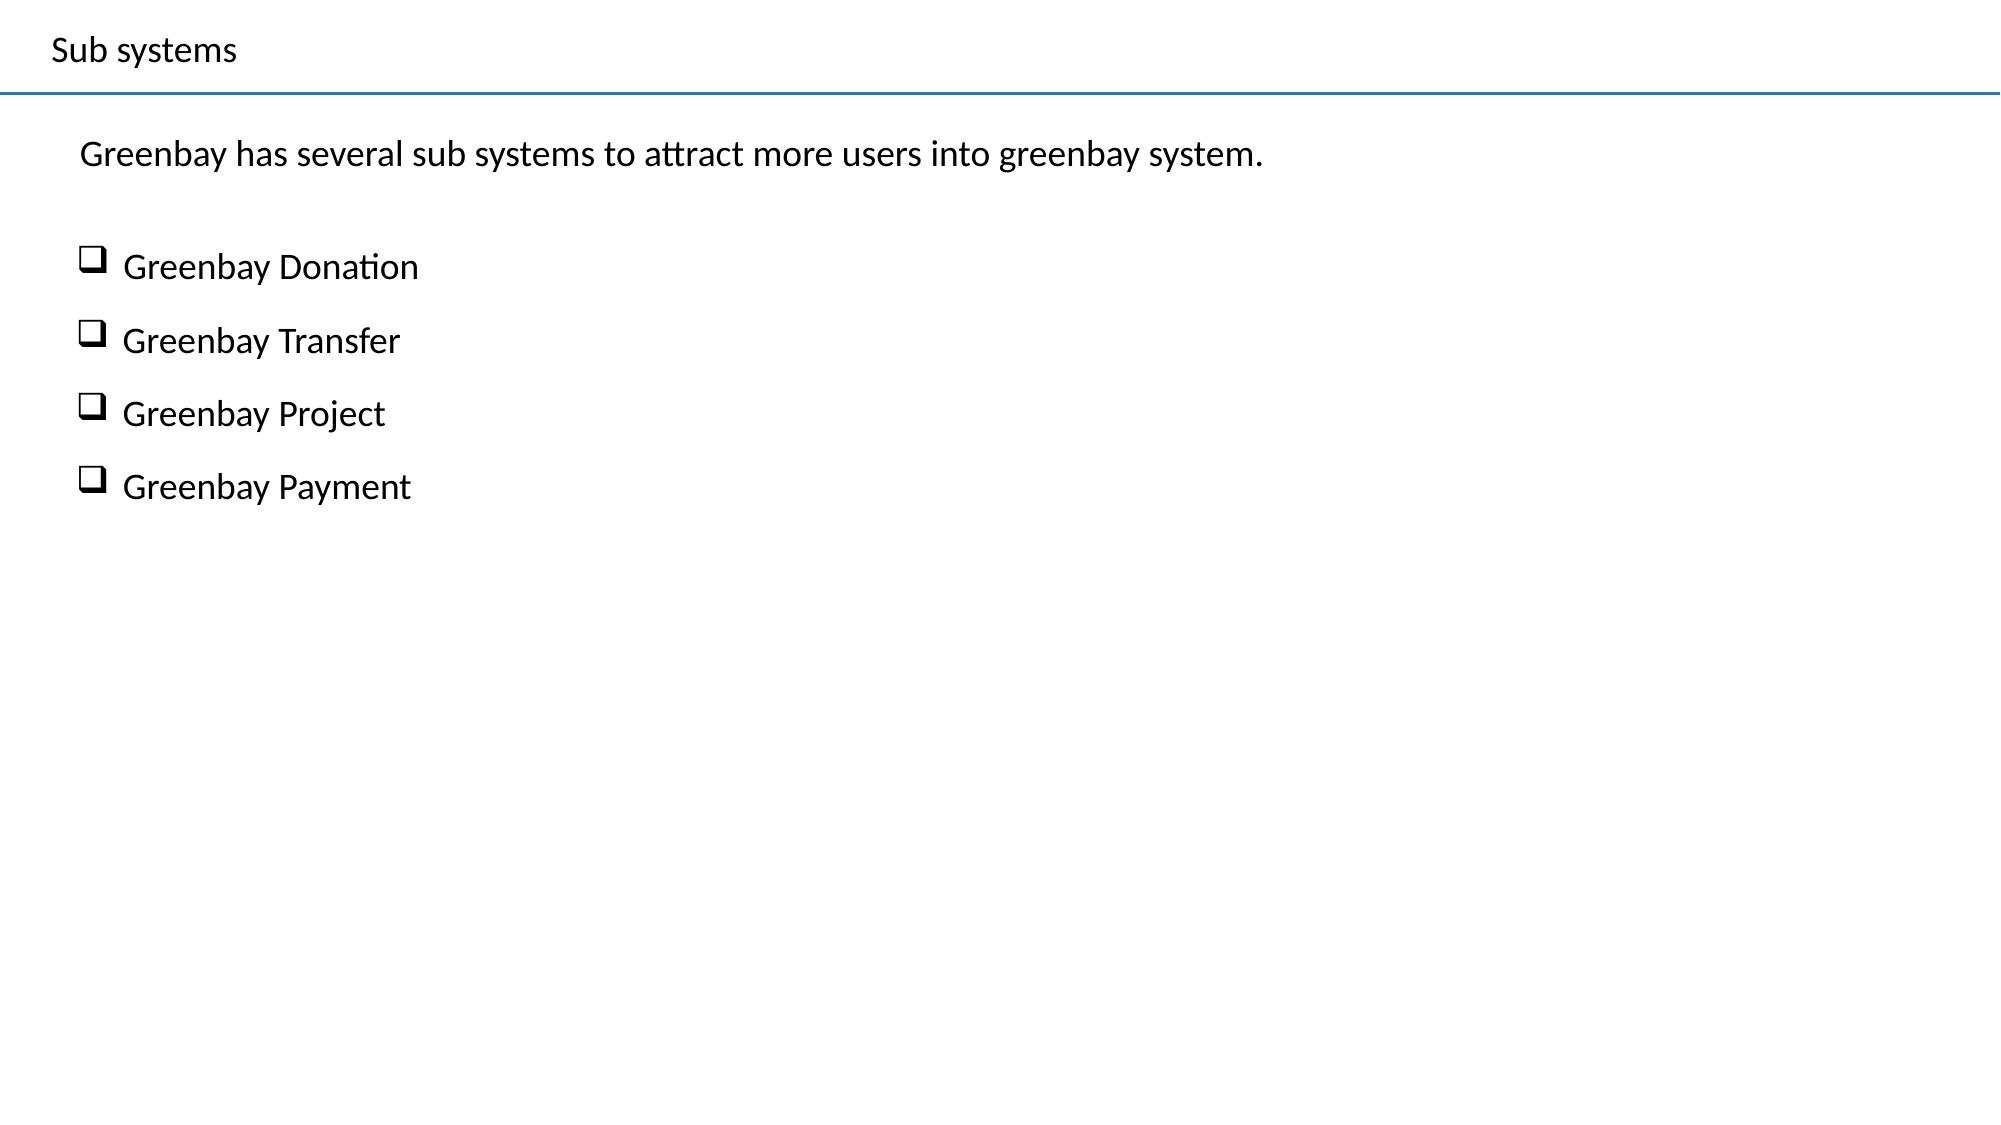

Sub systems
Greenbay has several sub systems to attract more users into greenbay system.
Greenbay Donation
Greenbay Transfer
Greenbay Project
Greenbay Payment